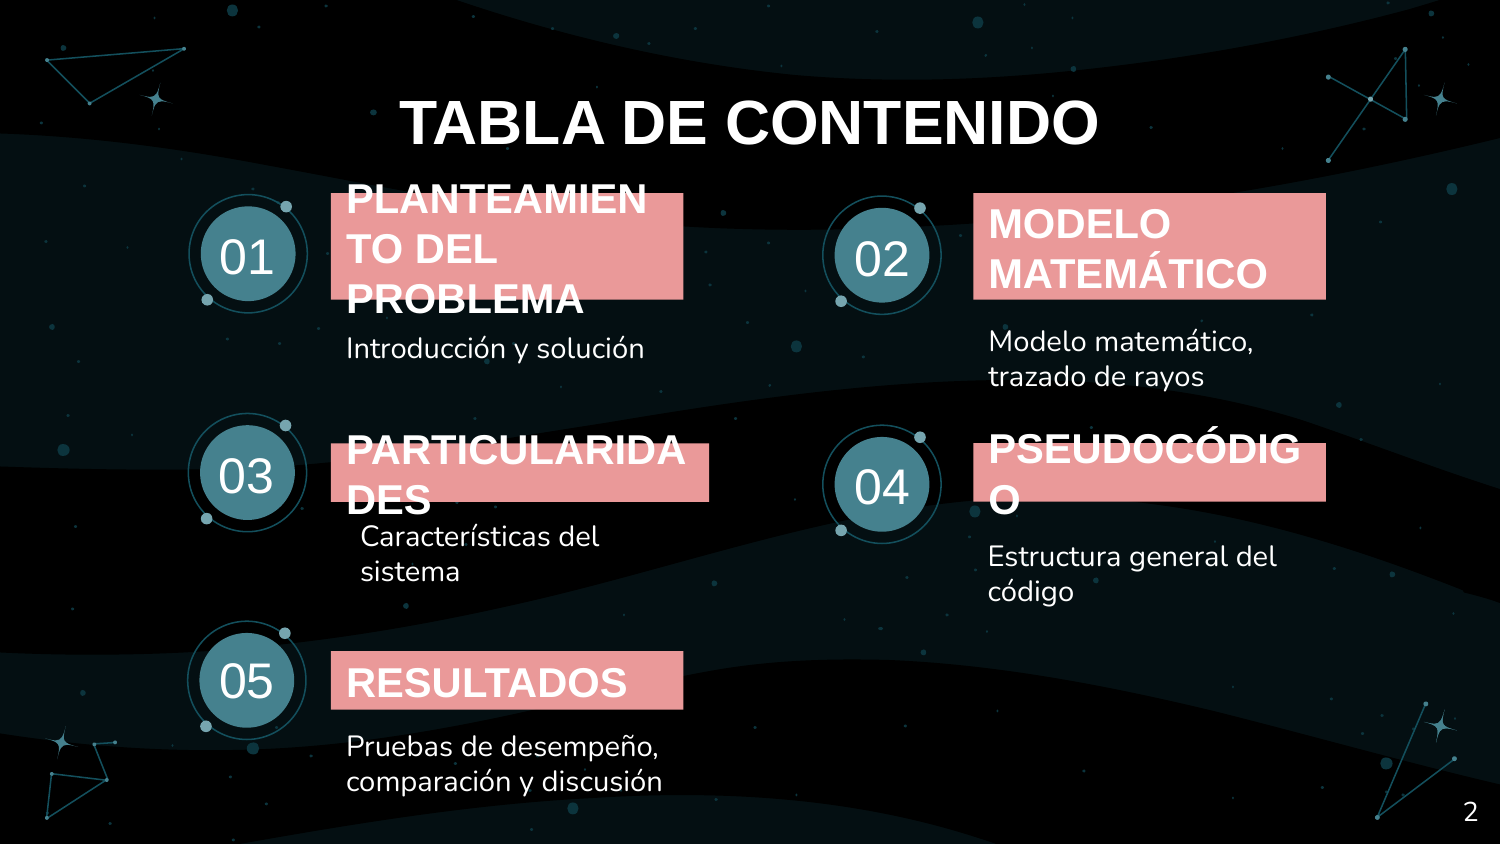

# TABLA DE CONTENIDO
PLANTEAMIENTO DEL PROBLEMA
MODELO MATEMÁTICO

01
02
Introducción y solución
Modelo matemático, trazado de rayos

PSEUDOCÓDIGO
PARTICULARIDADES
03
04
Características del sistema
Estructura general del código

05
RESULTADOS

Pruebas de desempeño, comparación y discusión
2